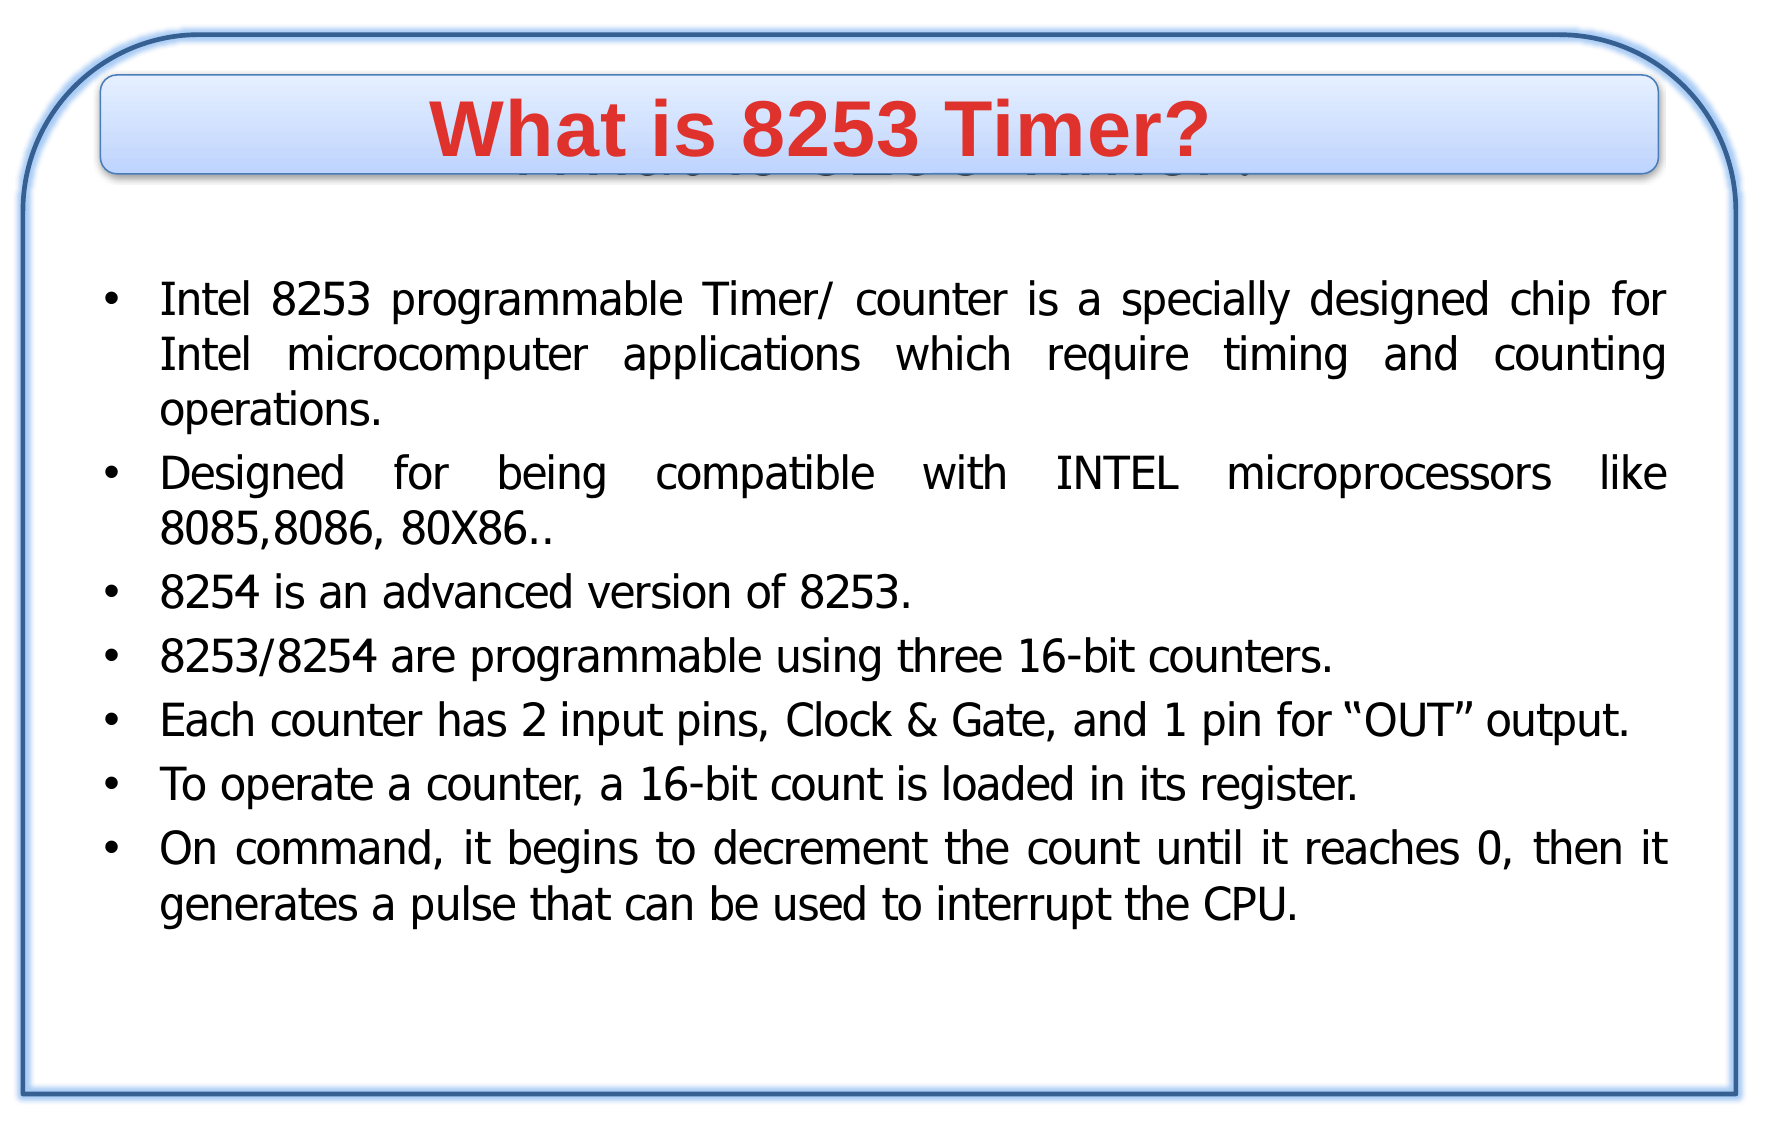

# What is 8253 Timer?
What is 8253 Timer?
Intel 8253 programmable Timer/ counter is a specially designed chip for Intel microcomputer applications which require timing and counting operations.
Designed for being compatible with INTEL microprocessors like 8085,8086, 80X86..
8254 is an advanced version of 8253.
8253/8254 are programmable using three 16-bit counters.
Each counter has 2 input pins, Clock & Gate, and 1 pin for “OUT” output.
To operate a counter, a 16-bit count is loaded in its register.
On command, it begins to decrement the count until it reaches 0, then it generates a pulse that can be used to interrupt the CPU.